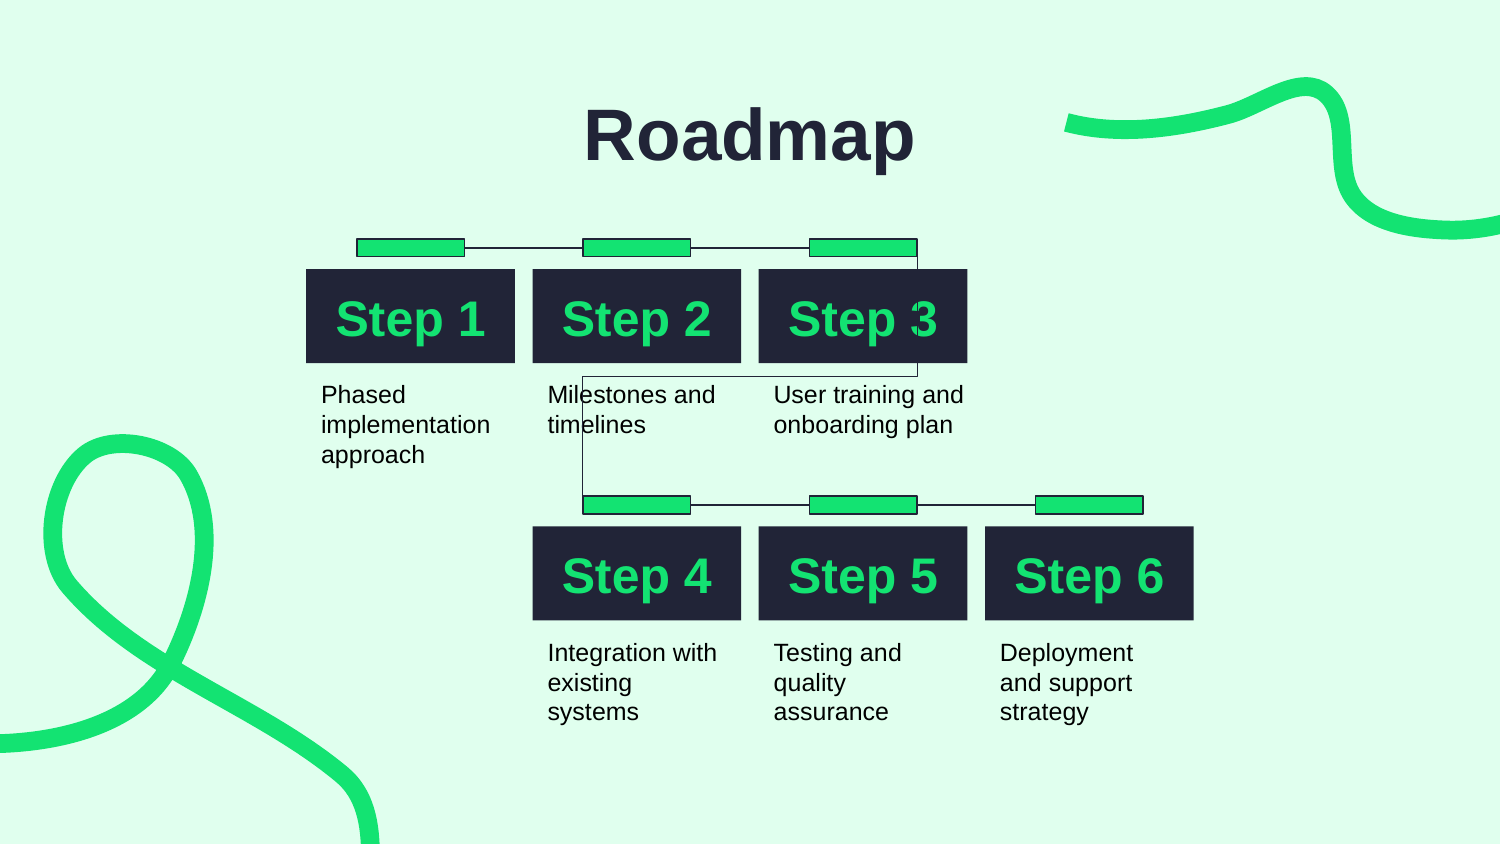

# Roadmap

Step 1
Step 2
Step 3

Phased implementation approach
Milestones and timelines
User training and onboarding plan

Step 4
Step 5
Step 6
Integration with existing systems
Testing and quality assurance
Deployment and support strategy